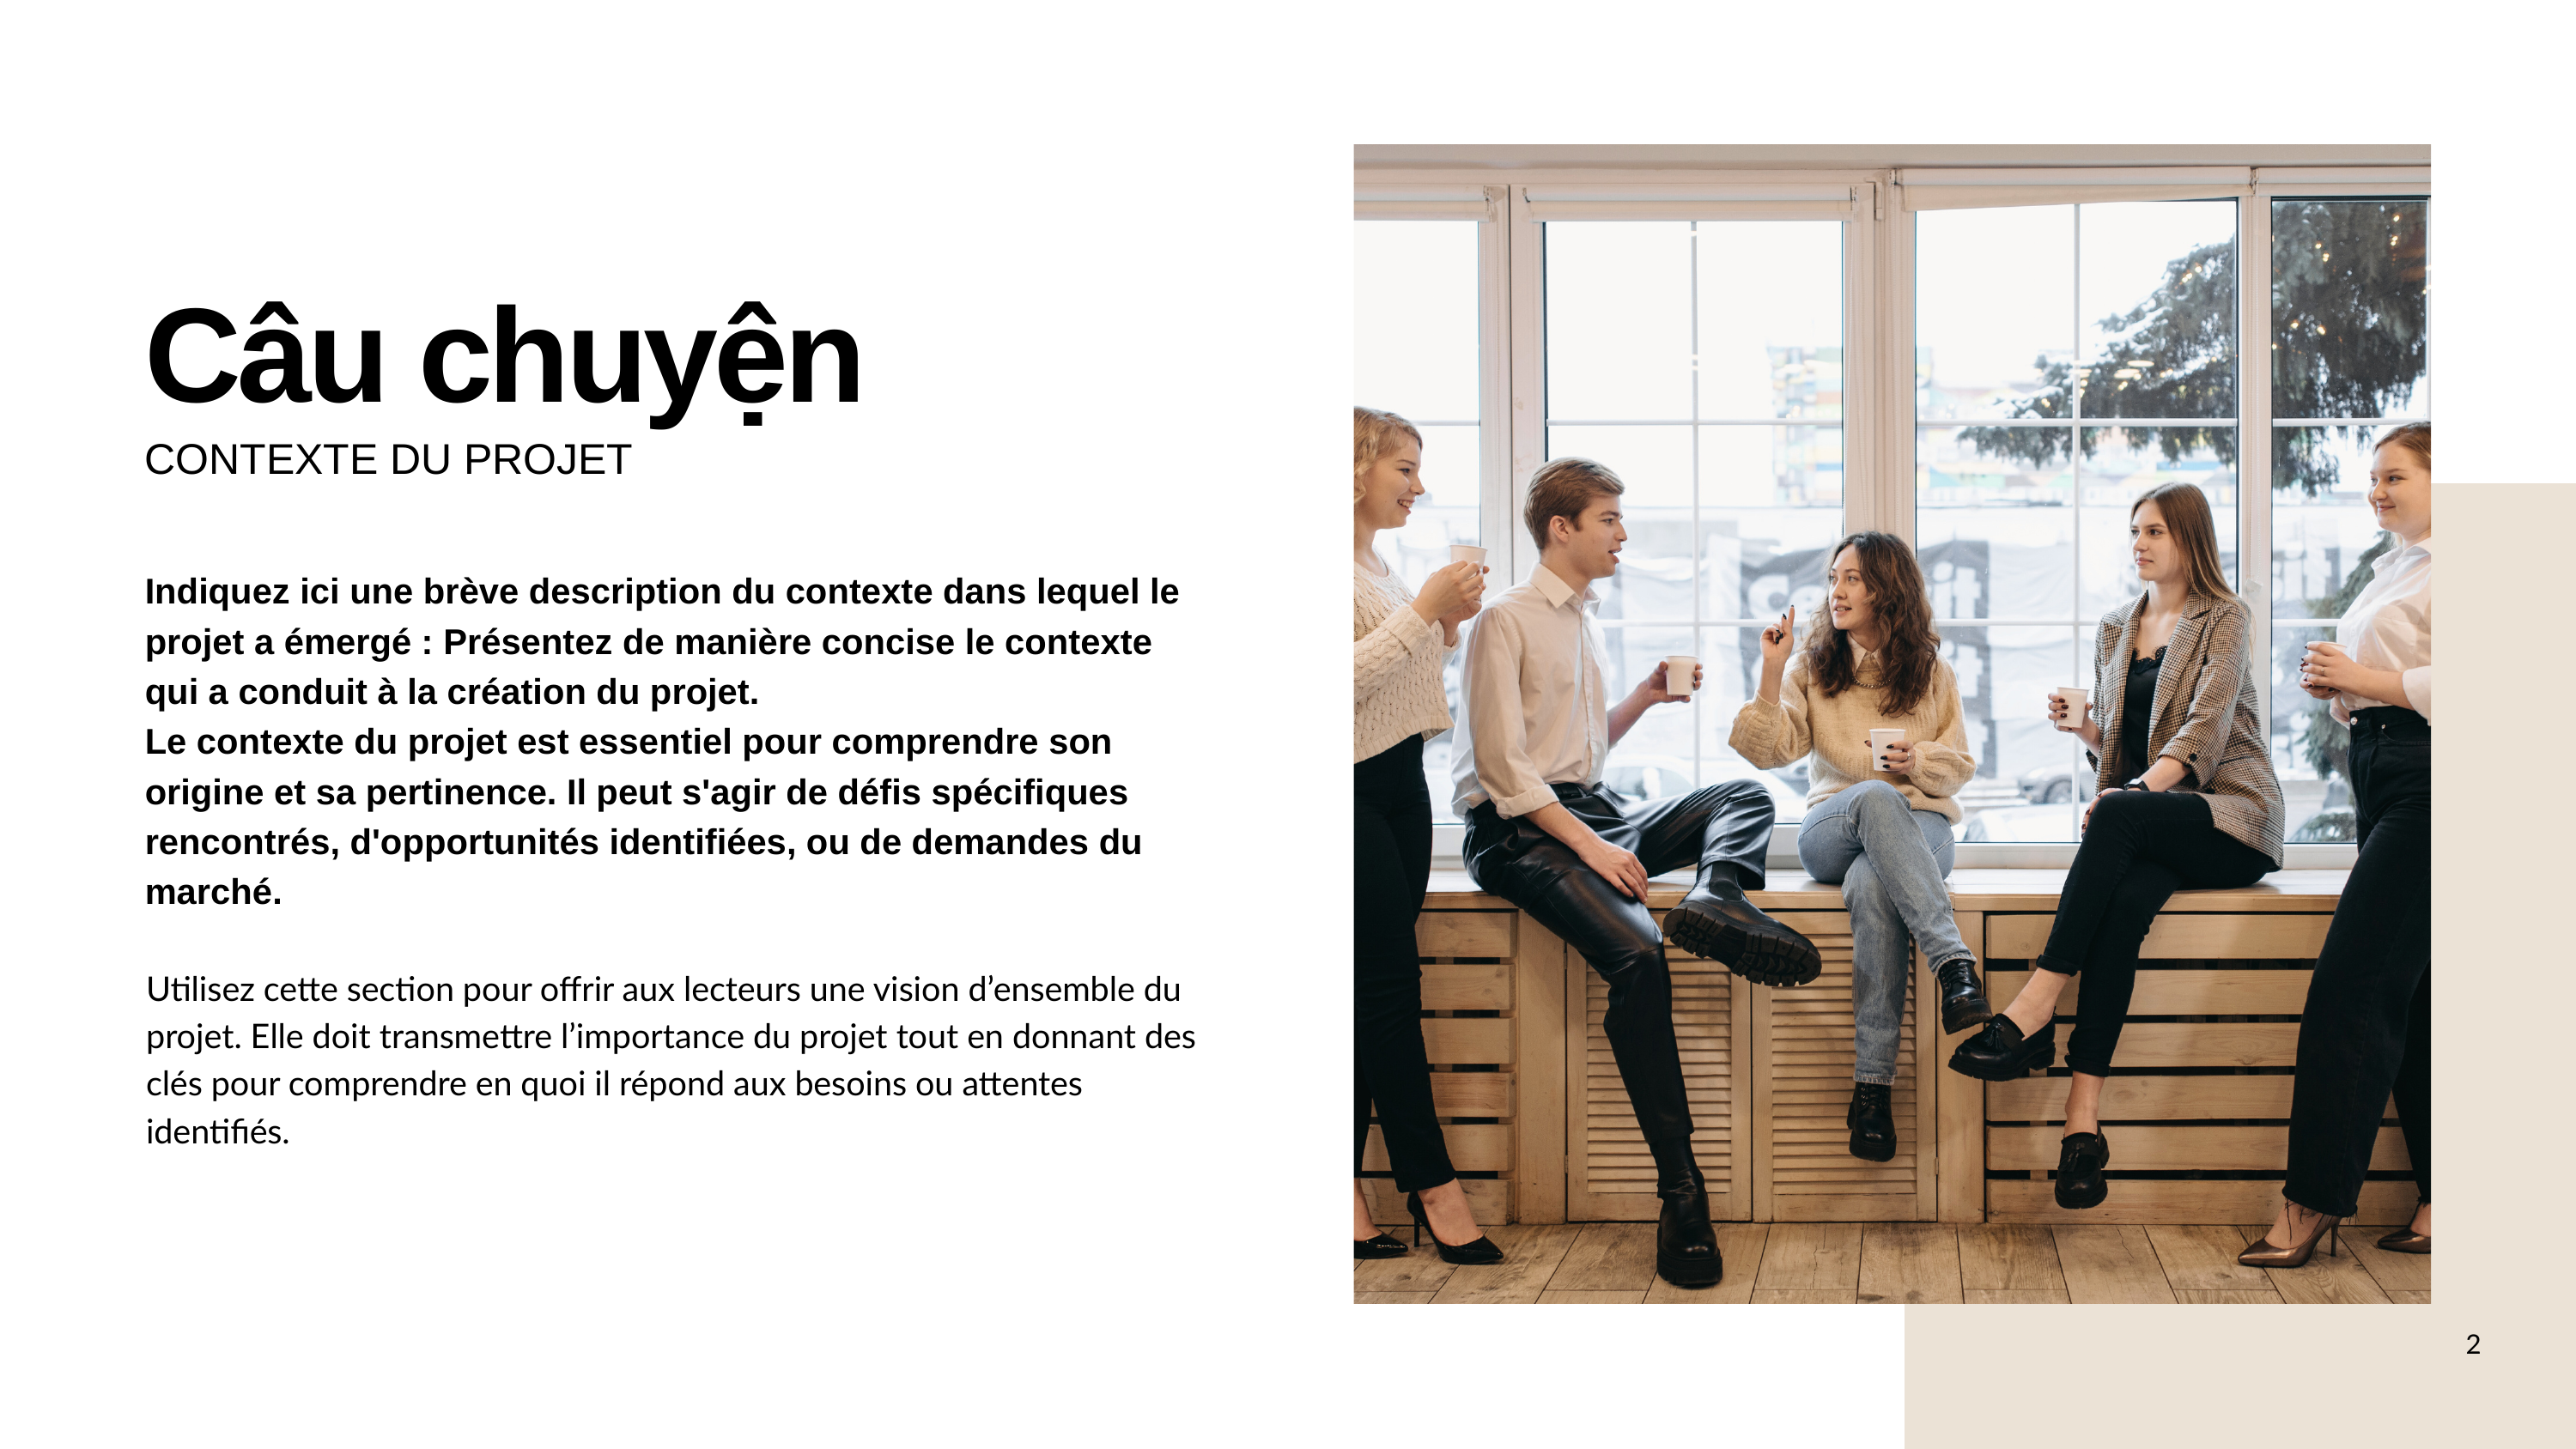

Câu chuyện
CONTEXTE DU PROJET

Indiquez ici une brève description du contexte dans lequel le projet a émergé : Présentez de manière concise le contexte qui a conduit à la création du projet.
Le contexte du projet est essentiel pour comprendre son origine et sa pertinence. Il peut s'agir de défis spécifiques rencontrés, d'opportunités identifiées, ou de demandes du marché.
Utilisez cette section pour offrir aux lecteurs une vision d’ensemble du projet. Elle doit transmettre l’importance du projet tout en donnant des clés pour comprendre en quoi il répond aux besoins ou attentes identifiés.

2